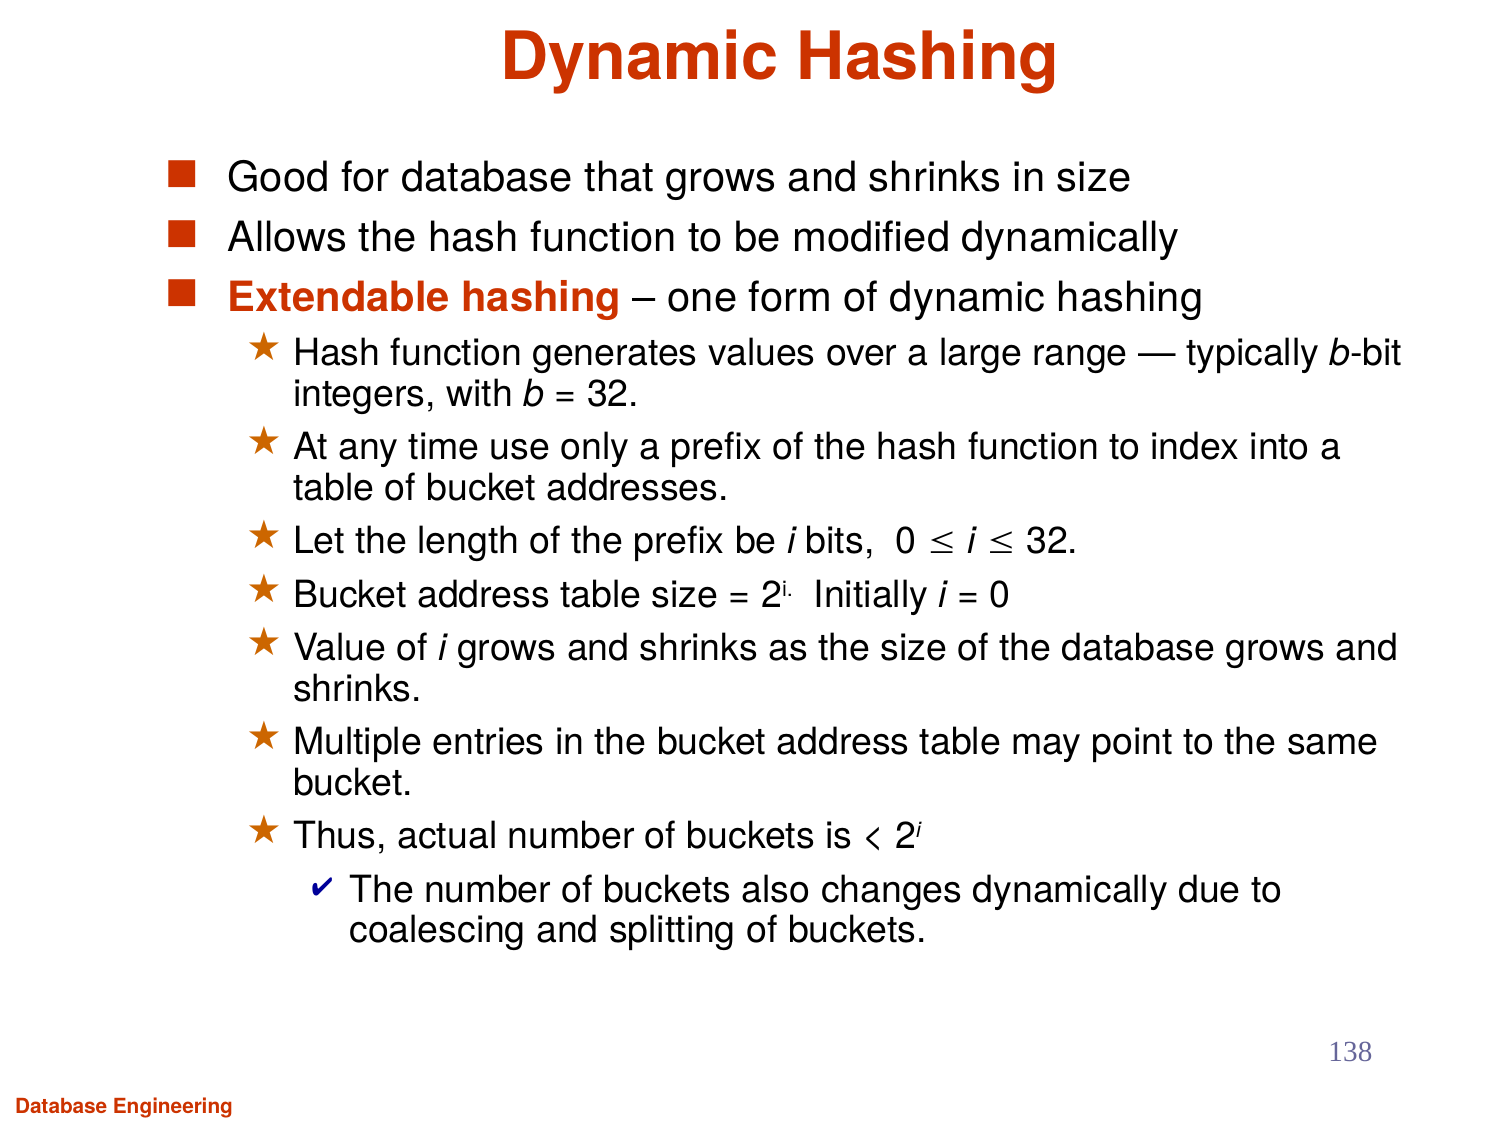

# Dynamic Hashing
Good for database that grows and shrinks in size
Allows the hash function to be modified dynamically
Extendable hashing – one form of dynamic hashing
Hash function generates values over a large range — typically b-bit integers, with b = 32.
At any time use only a prefix of the hash function to index into a table of bucket addresses.
Let the length of the prefix be i bits,  0 ≤ i ≤ 32.
Bucket address table size = 2i.  Initially i = 0
Value of i grows and shrinks as the size of the database grows and shrinks.
Multiple entries in the bucket address table may point to the same bucket.
Thus, actual number of buckets is < 2i
The number of buckets also changes dynamically due to coalescing and splitting of buckets.
138